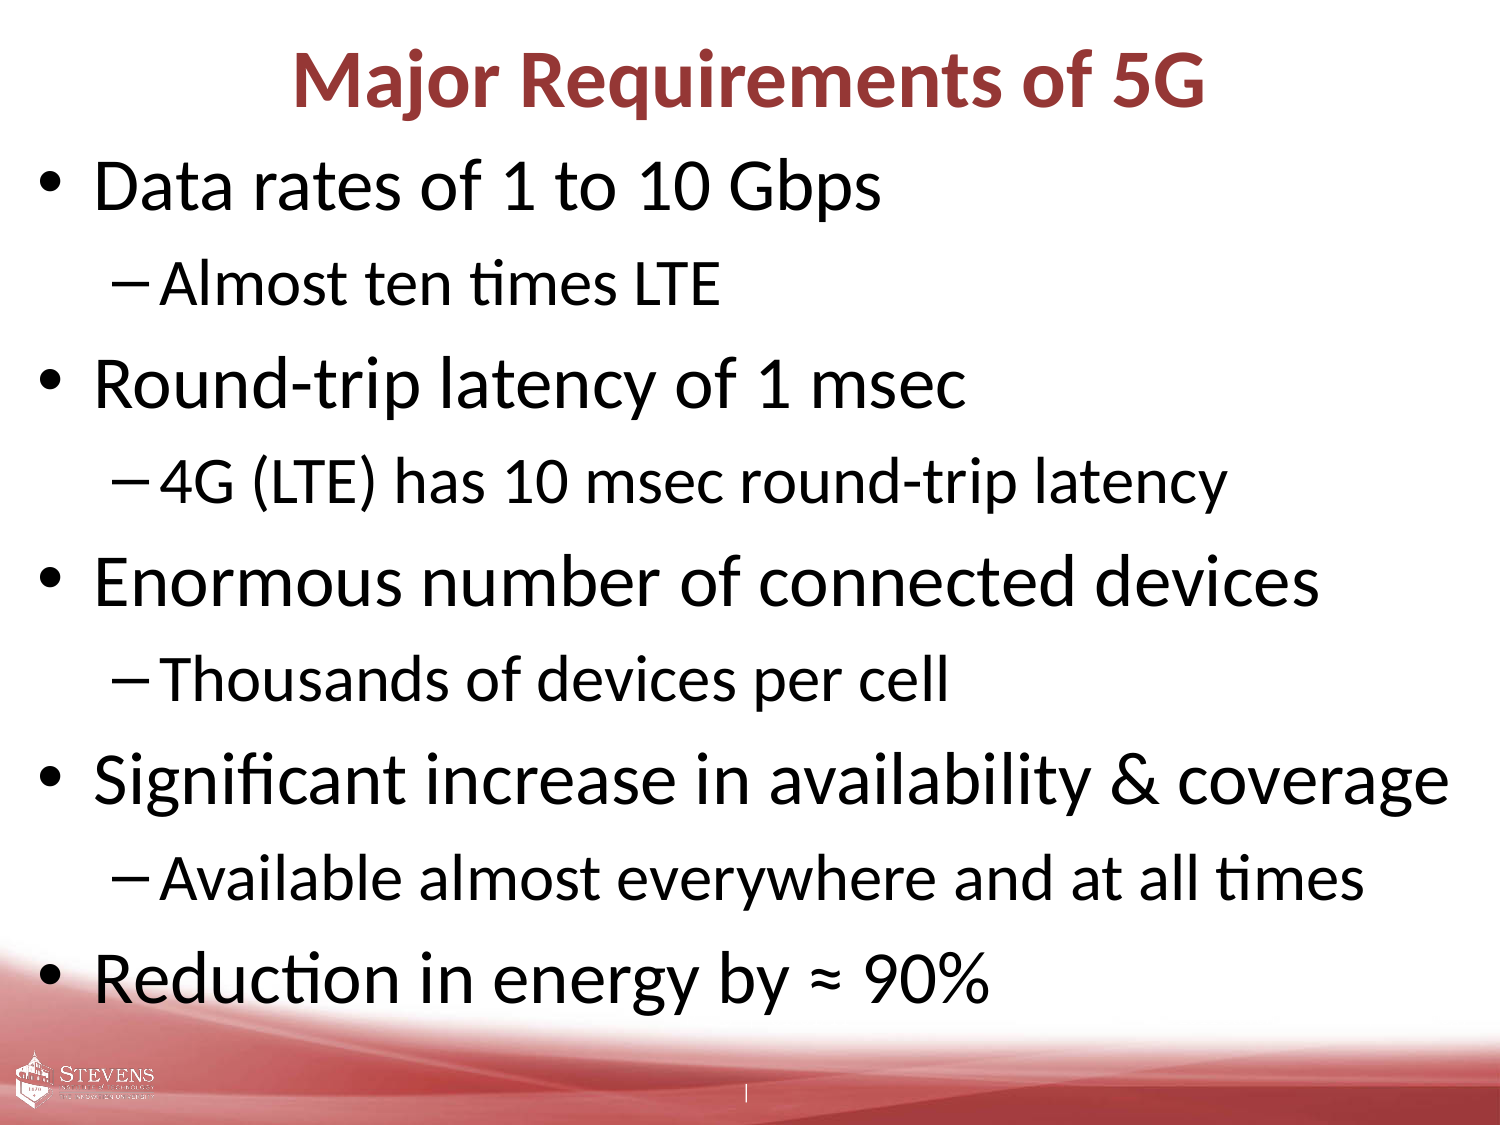

# Major Requirements of 5G
Data rates of 1 to 10 Gbps
Almost ten times LTE
Round-trip latency of 1 msec
4G (LTE) has 10 msec round-trip latency
Enormous number of connected devices
Thousands of devices per cell
Significant increase in availability & coverage
Available almost everywhere and at all times
Reduction in energy by ≈ 90%